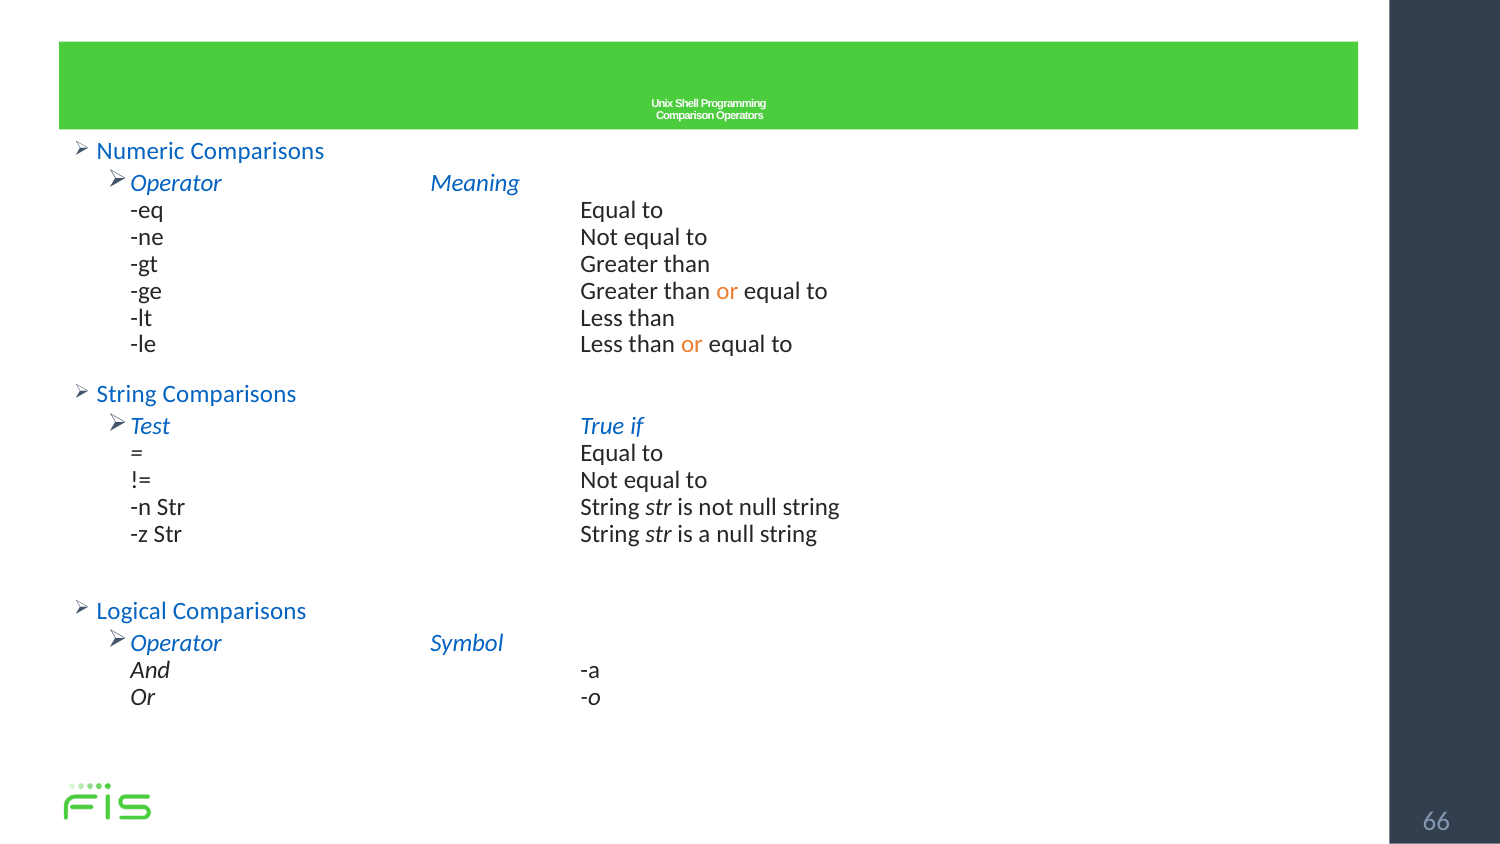

# Unix Shell Programming Comparison Operators
Numeric Comparisons
Operator		Meaning
-eq			Equal to
-ne			Not equal to
-gt			Greater than
-ge			Greater than or equal to
-lt			Less than
-le			Less than or equal to
String Comparisons
Test			True if
=			Equal to
!=			Not equal to
-n Str			String str is not null string
-z Str			String str is a null string
Logical Comparisons
Operator		Symbol
And			-a
Or			-o
66